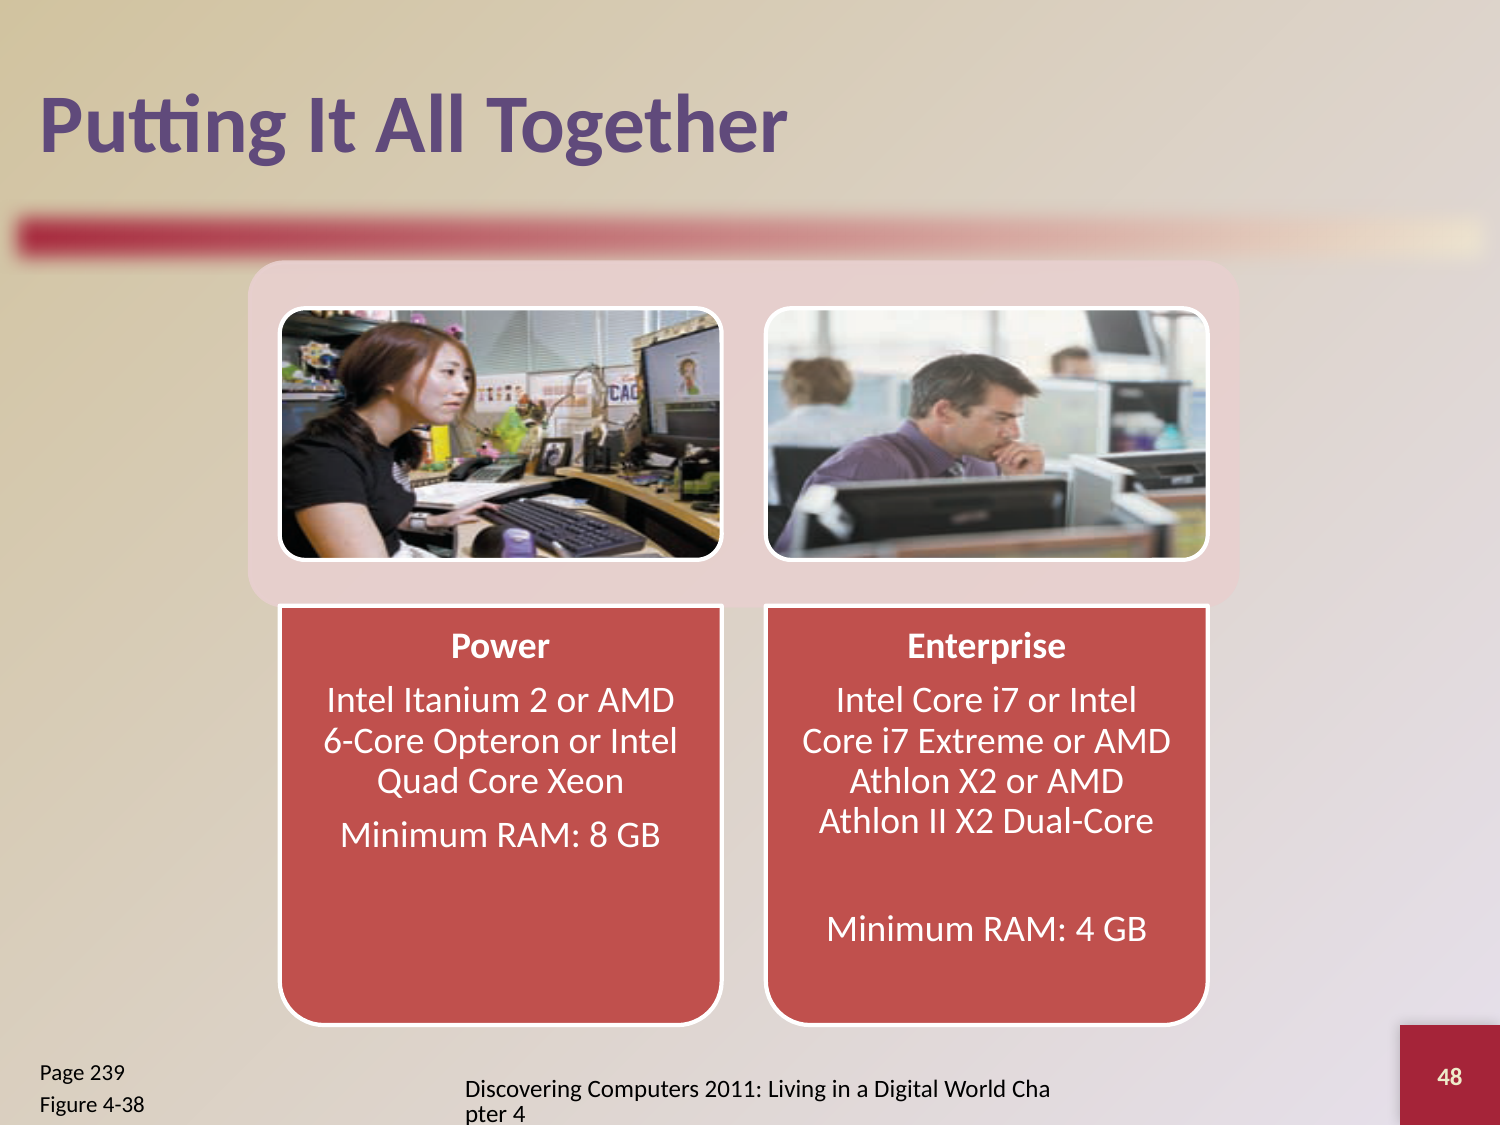

# Putting It All Together
Power
Intel Itanium 2 or AMD 6-Core Opteron or Intel Quad Core Xeon
Minimum RAM: 8 GB
Enterprise
Intel Core i7 or Intel Core i7 Extreme or AMD Athlon X2 or AMD Athlon II X2 Dual-Core

Minimum RAM: 4 GB
48
Page 239
Figure 4-38
Discovering Computers 2011: Living in a Digital World Chapter 4